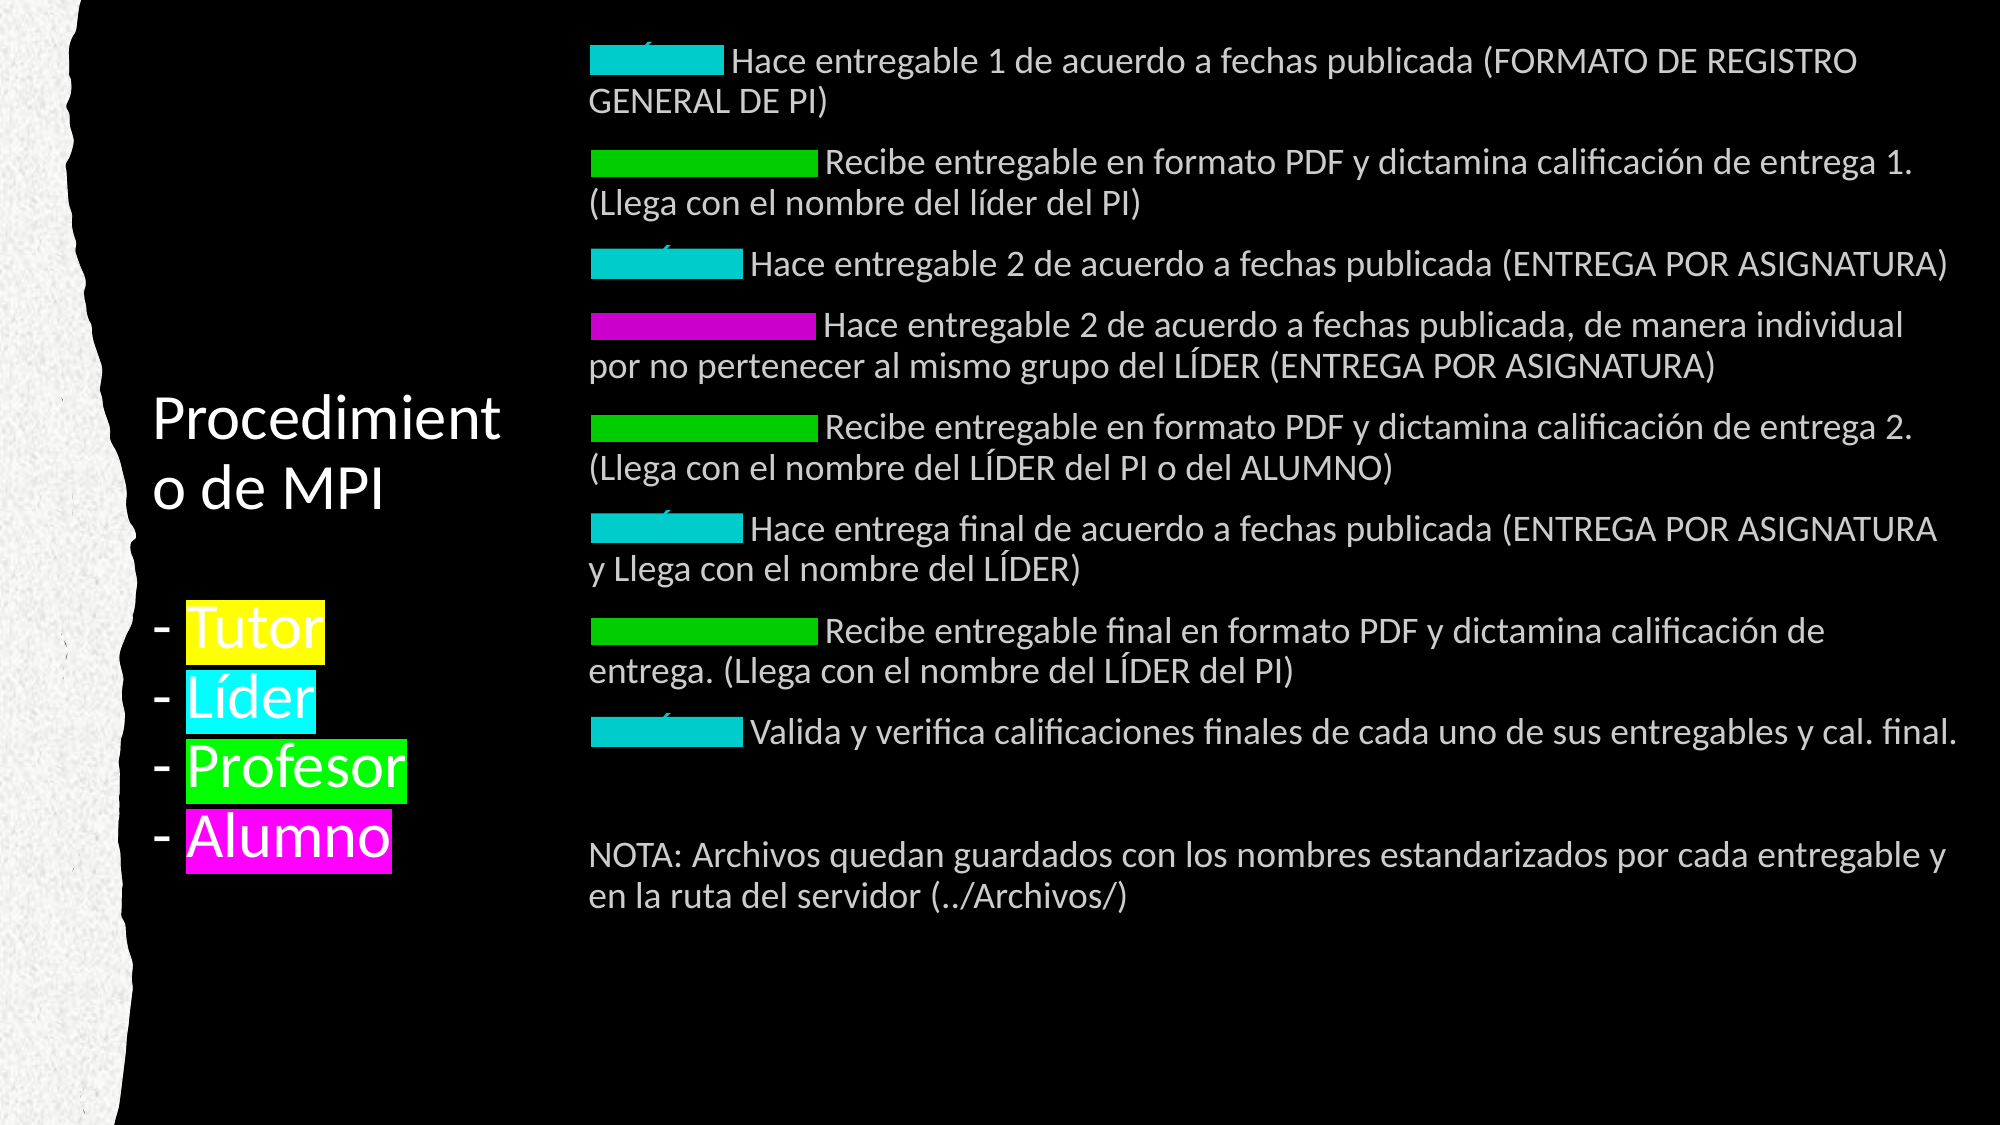

9: LÍDER: Hace entregable 1 de acuerdo a fechas publicada (FORMATO DE REGISTRO GENERAL DE PI)
10: PROFESOR: Recibe entregable en formato PDF y dictamina calificación de entrega 1. (Llega con el nombre del líder del PI)
11: LÍDER: Hace entregable 2 de acuerdo a fechas publicada (ENTREGA POR ASIGNATURA)
11a: ALUMNO: Hace entregable 2 de acuerdo a fechas publicada, de manera individual por no pertenecer al mismo grupo del LÍDER (ENTREGA POR ASIGNATURA)
12: PROFESOR: Recibe entregable en formato PDF y dictamina calificación de entrega 2. (Llega con el nombre del LÍDER del PI o del ALUMNO)
13: LÍDER: Hace entrega final de acuerdo a fechas publicada (ENTREGA POR ASIGNATURA y Llega con el nombre del LÍDER)
14: PROFESOR: Recibe entregable final en formato PDF y dictamina calificación de entrega. (Llega con el nombre del LÍDER del PI)
15: LÍDER: Valida y verifica calificaciones finales de cada uno de sus entregables y cal. final.

NOTA: Archivos quedan guardados con los nombres estandarizados por cada entregable y en la ruta del servidor (../Archivos/)

# Procedimiento de MPI - Tutor - Líder - Profesor - Alumno